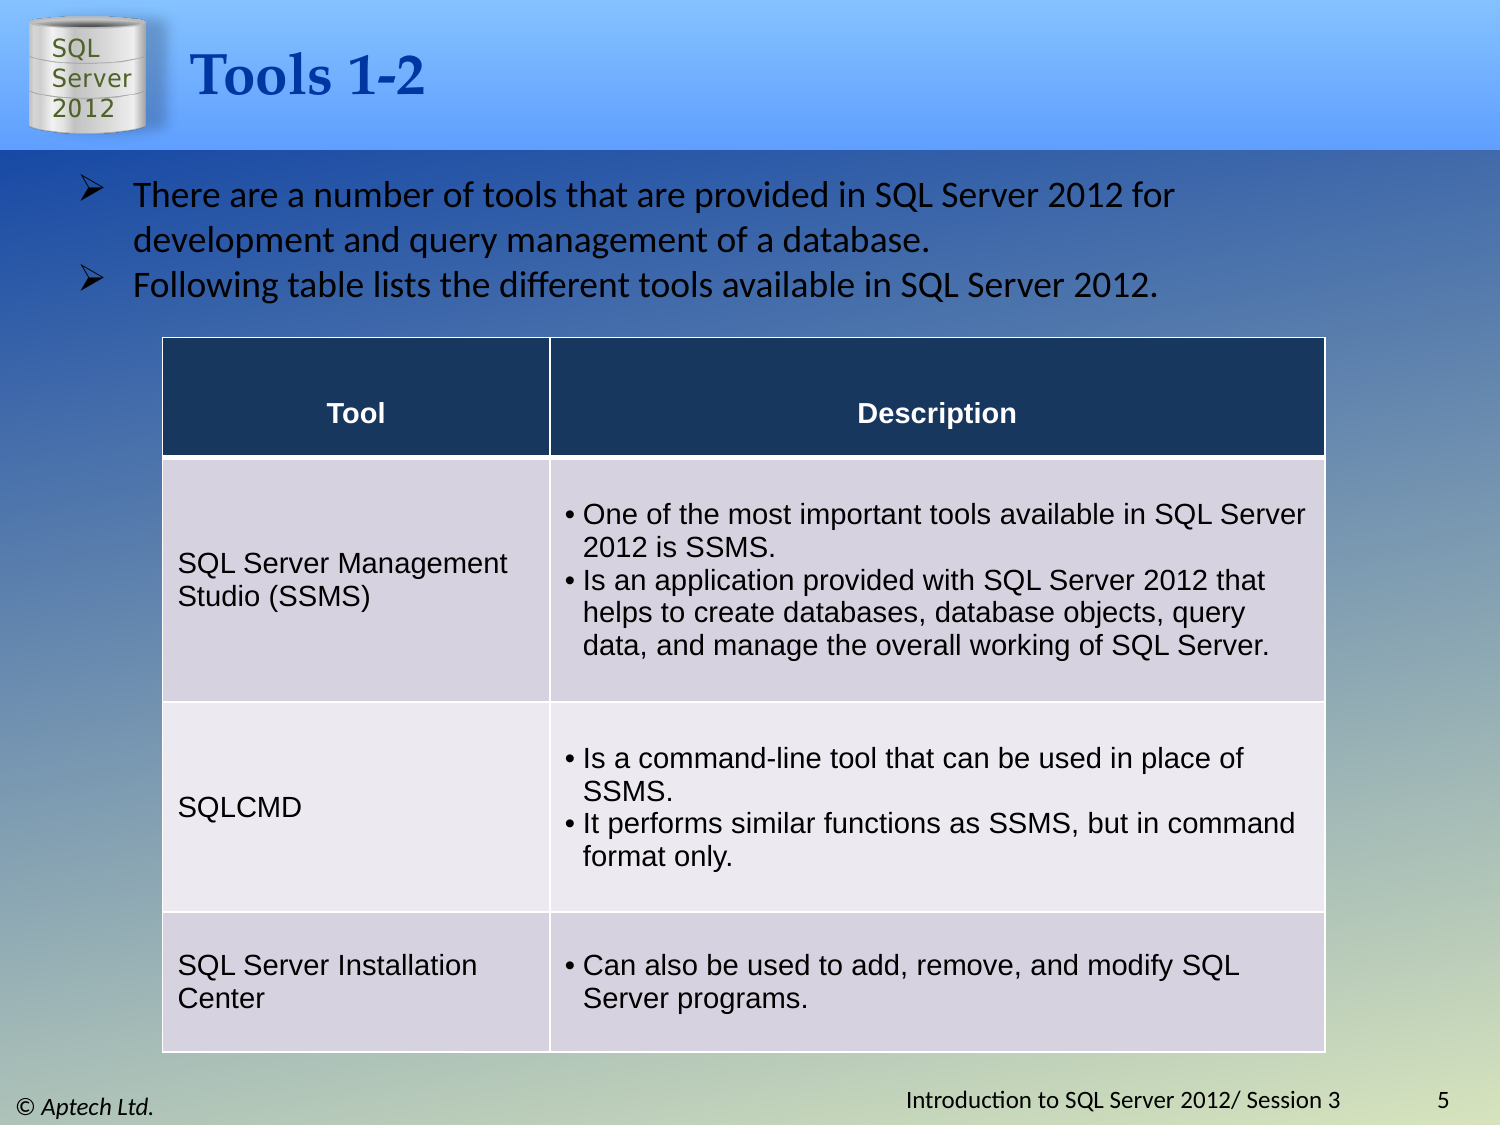

# Tools 1-2
There are a number of tools that are provided in SQL Server 2012 for development and query management of a database.
Following table lists the different tools available in SQL Server 2012.
| Tool | Description |
| --- | --- |
| SQL Server Management Studio (SSMS) | One of the most important tools available in SQL Server 2012 is SSMS. Is an application provided with SQL Server 2012 that helps to create databases, database objects, query data, and manage the overall working of SQL Server. |
| SQLCMD | Is a command-line tool that can be used in place of SSMS. It performs similar functions as SSMS, but in command format only. |
| SQL Server Installation Center | Can also be used to add, remove, and modify SQL Server programs. |
Introduction to SQL Server 2012/ Session 3
5